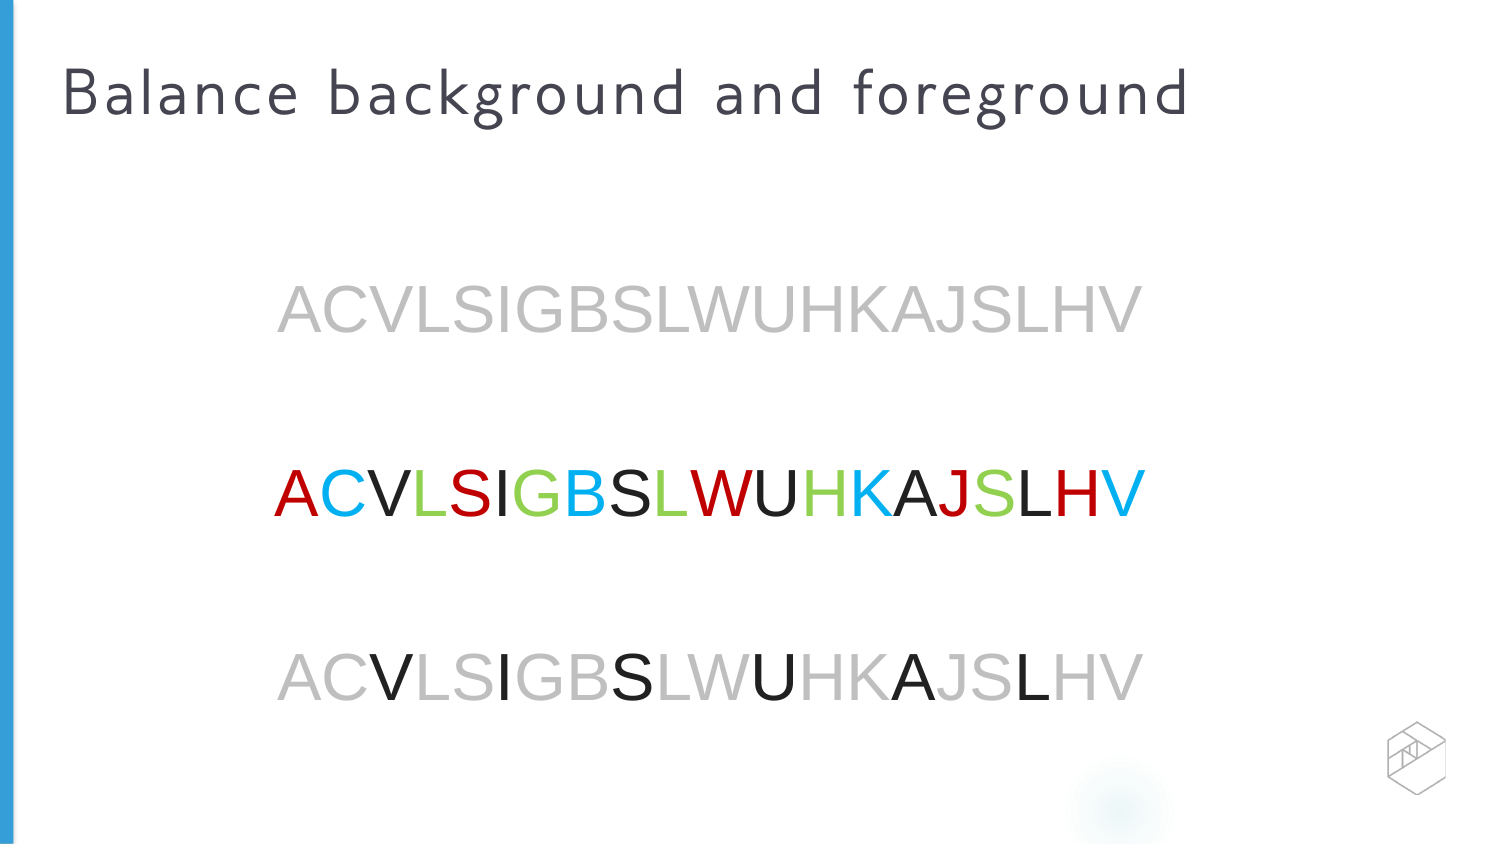

# Balance background and foreground

ACVLSIGBSLWUHKAJSLHV

ACVLSIGBSLWUHKAJSLHV

ACVLSIGBSLWUHKAJSLHV